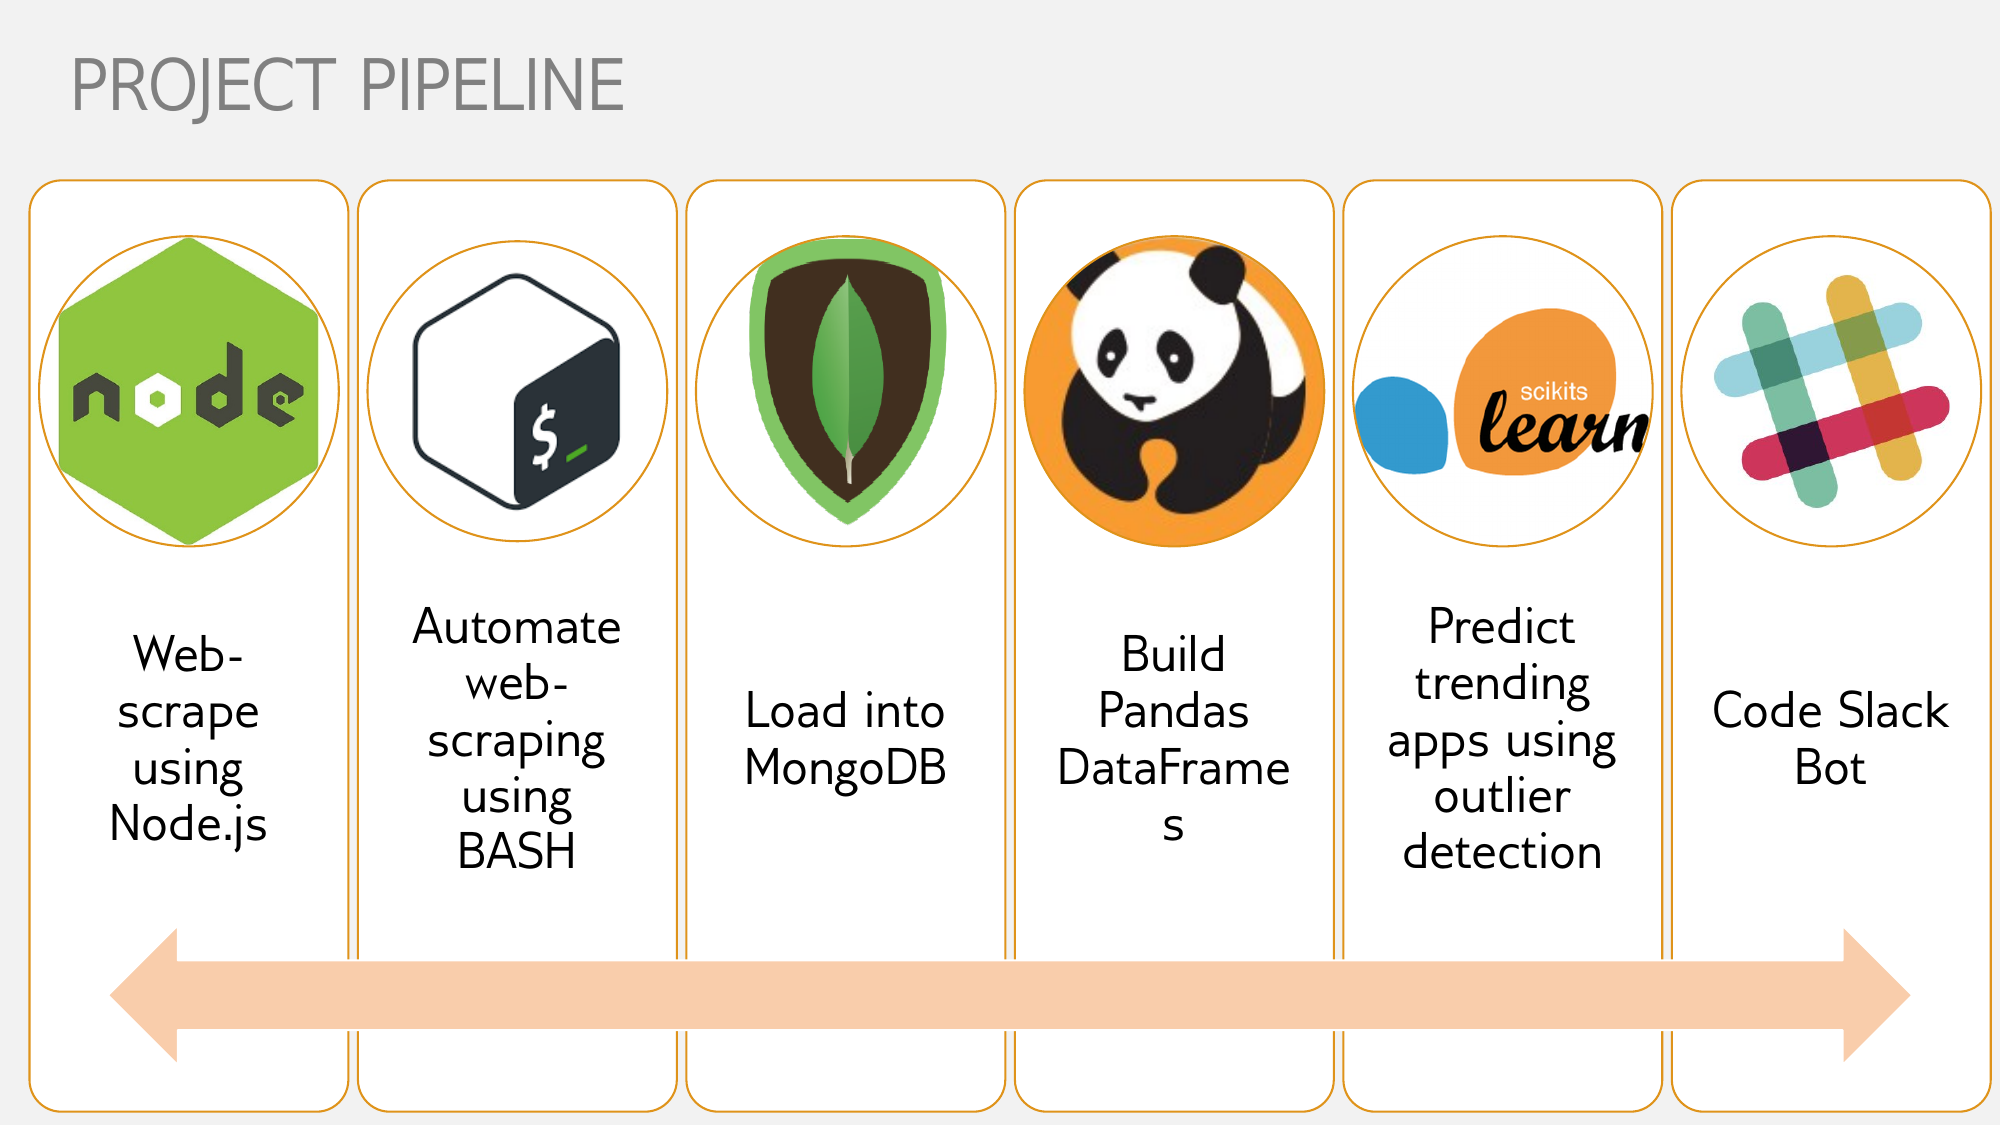

PROJECT PIPELINE
Web-scrape using Node.js
Automate web-scraping using BASH
Load into MongoDB
Build Pandas DataFrames
Predict trending apps using outlier detection
Code Slack Bot